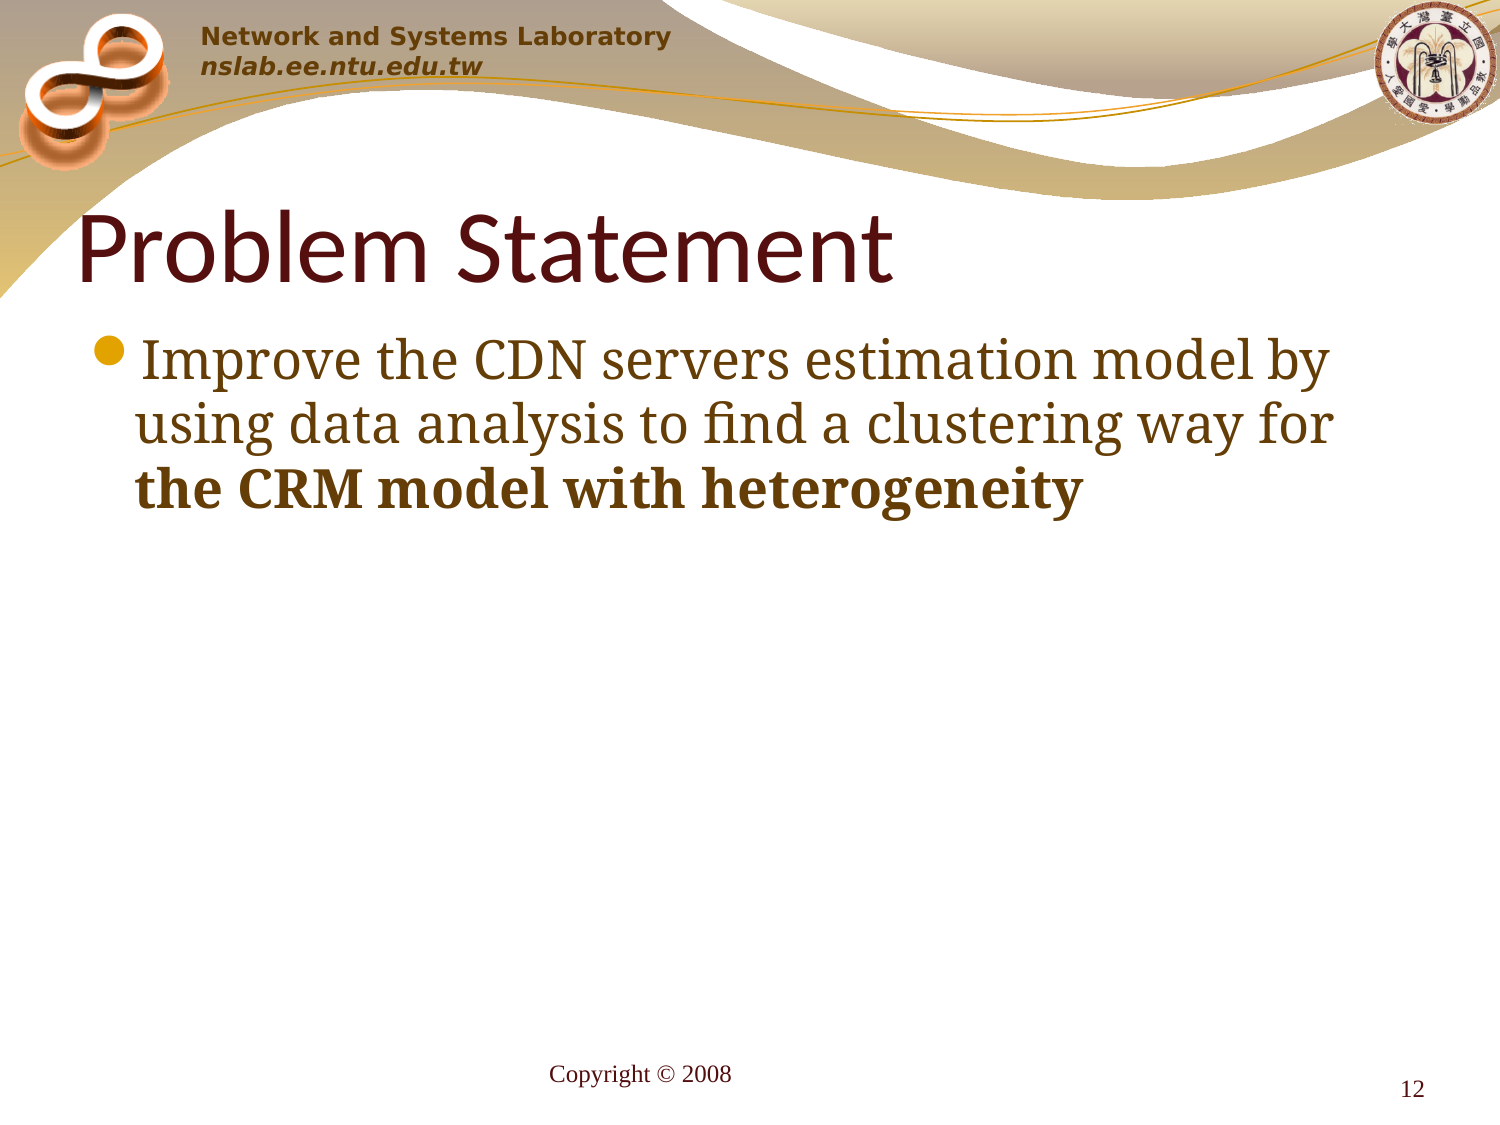

# Problem Statement
Improve the CDN servers estimation model by using data analysis to find a clustering way for the CRM model with heterogeneity

Copyright © 2008
12